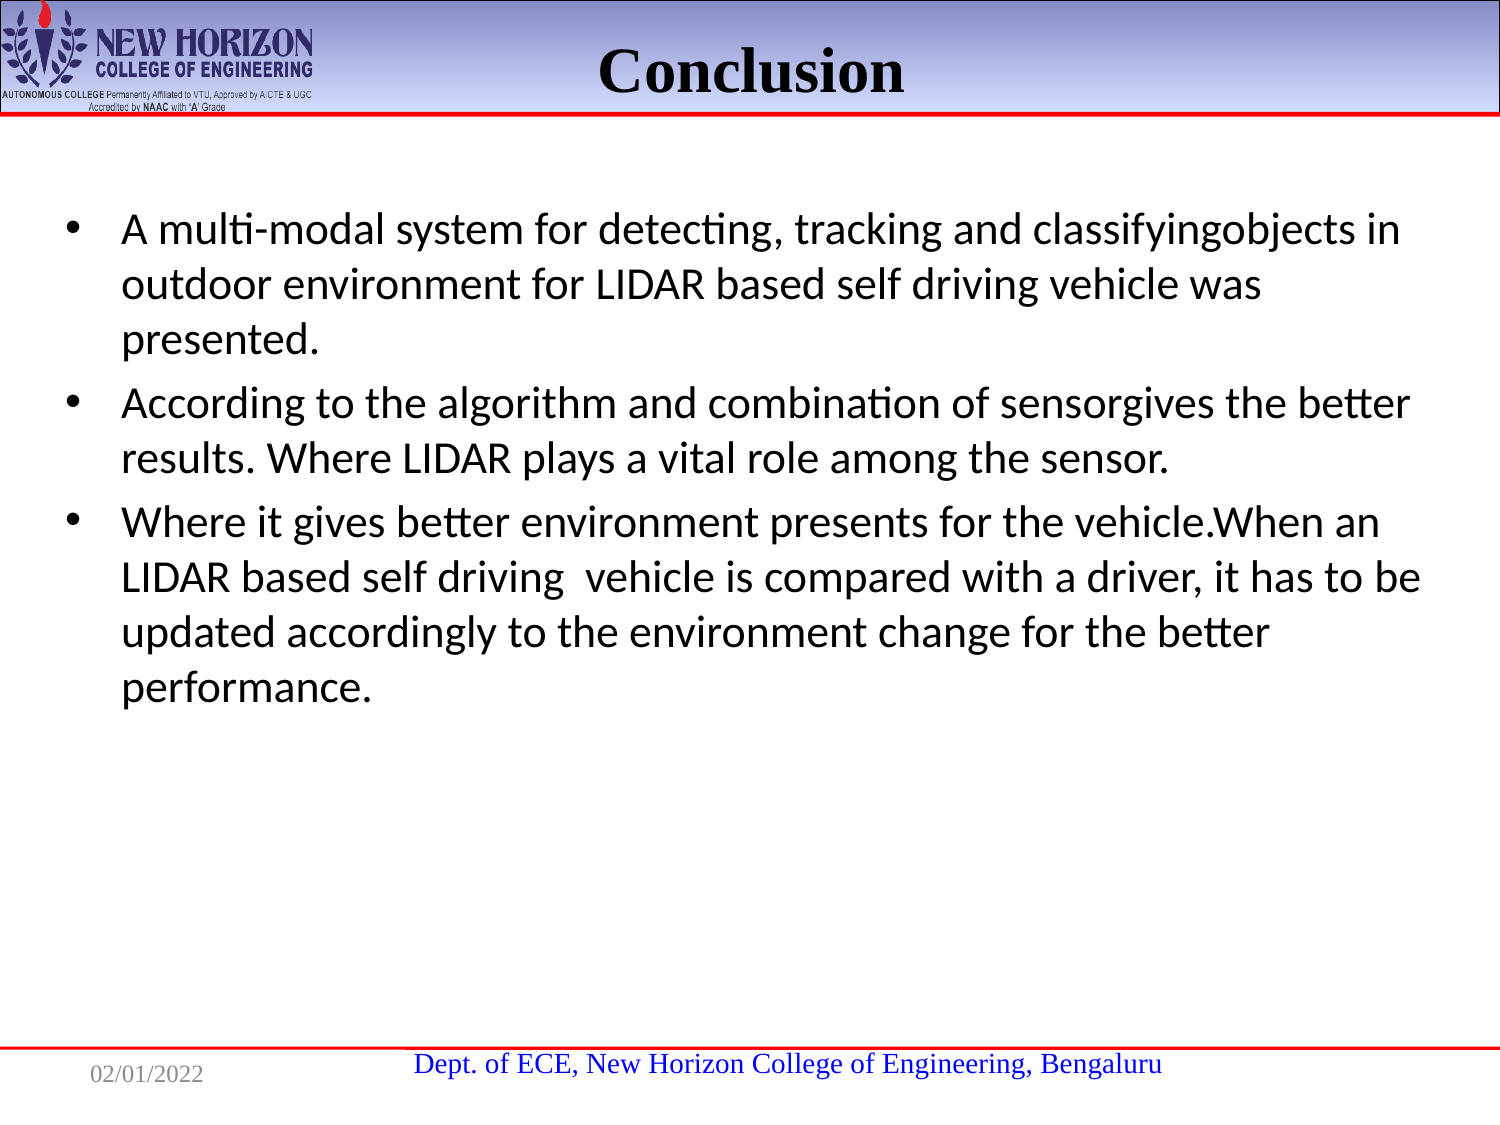

# Conclusion
A multi-modal system for detecting, tracking and classifyingobjects in outdoor environment for LIDAR based self driving vehicle was presented.
According to the algorithm and combination of sensorgives the better results. Where LIDAR plays a vital role among the sensor.
Where it gives better environment presents for the vehicle.When an LIDAR based self driving  vehicle is compared with a driver, it has to be updated accordingly to the environment change for the better  performance.
02/01/2022
25